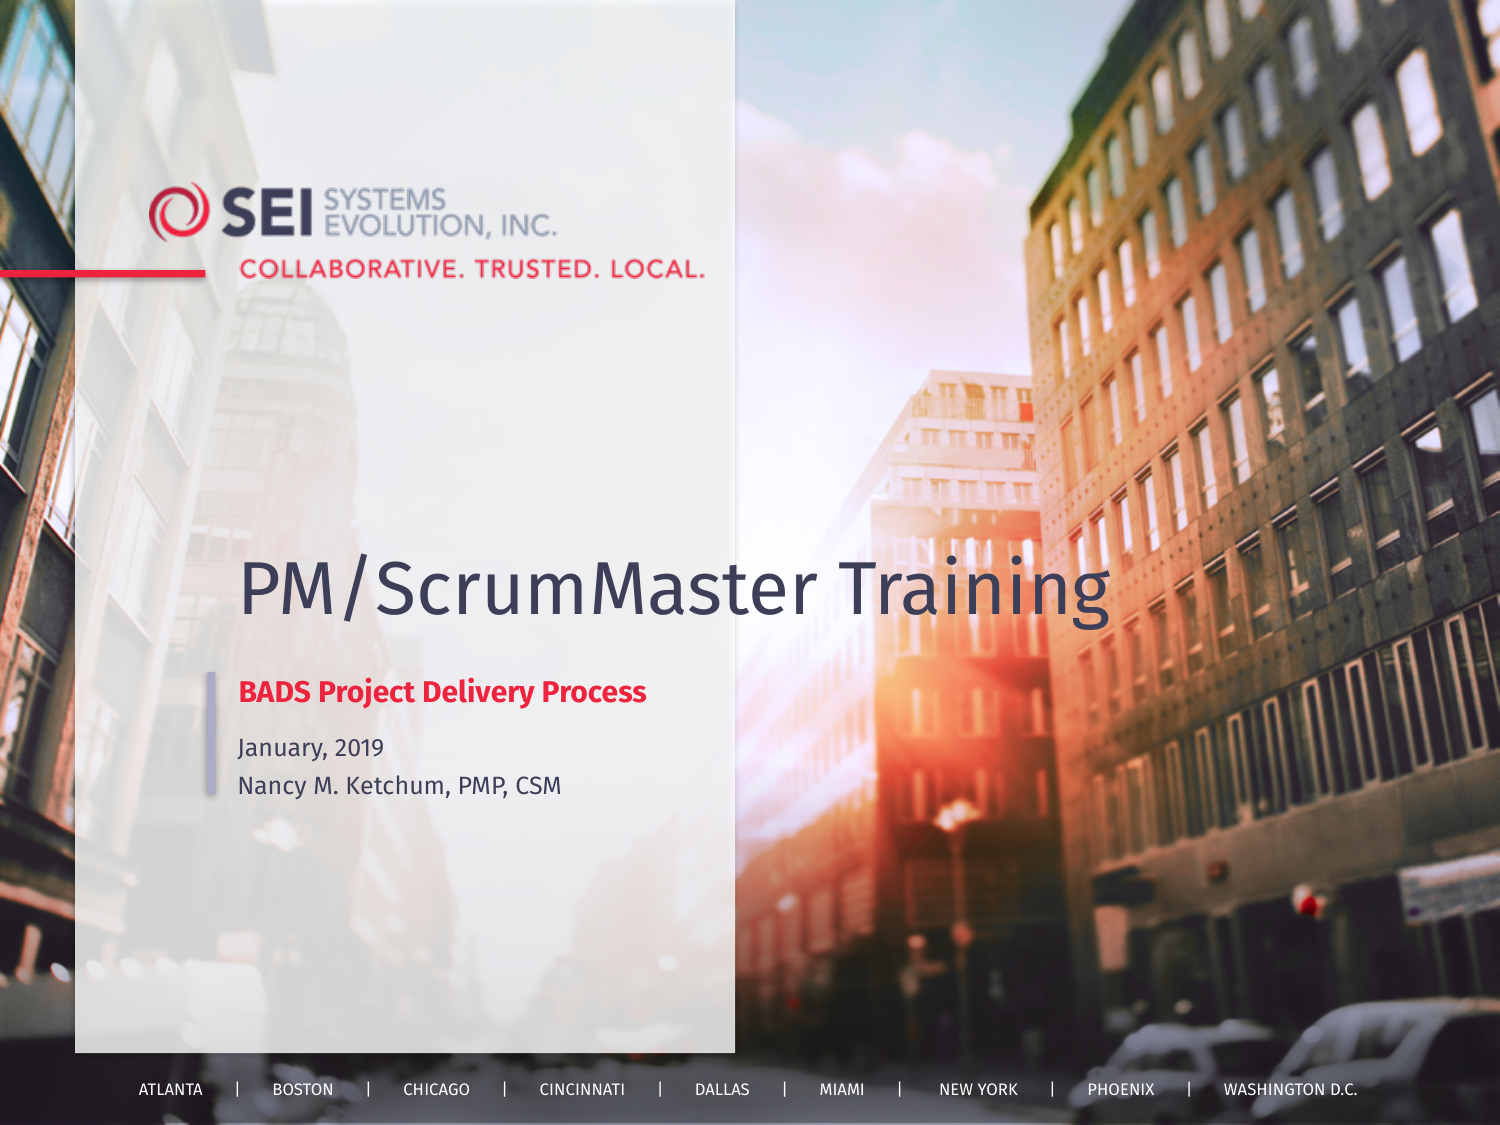

PM/ScrumMaster Training
BADS Project Delivery Process
January, 2019
Nancy M. Ketchum, PMP, CSM